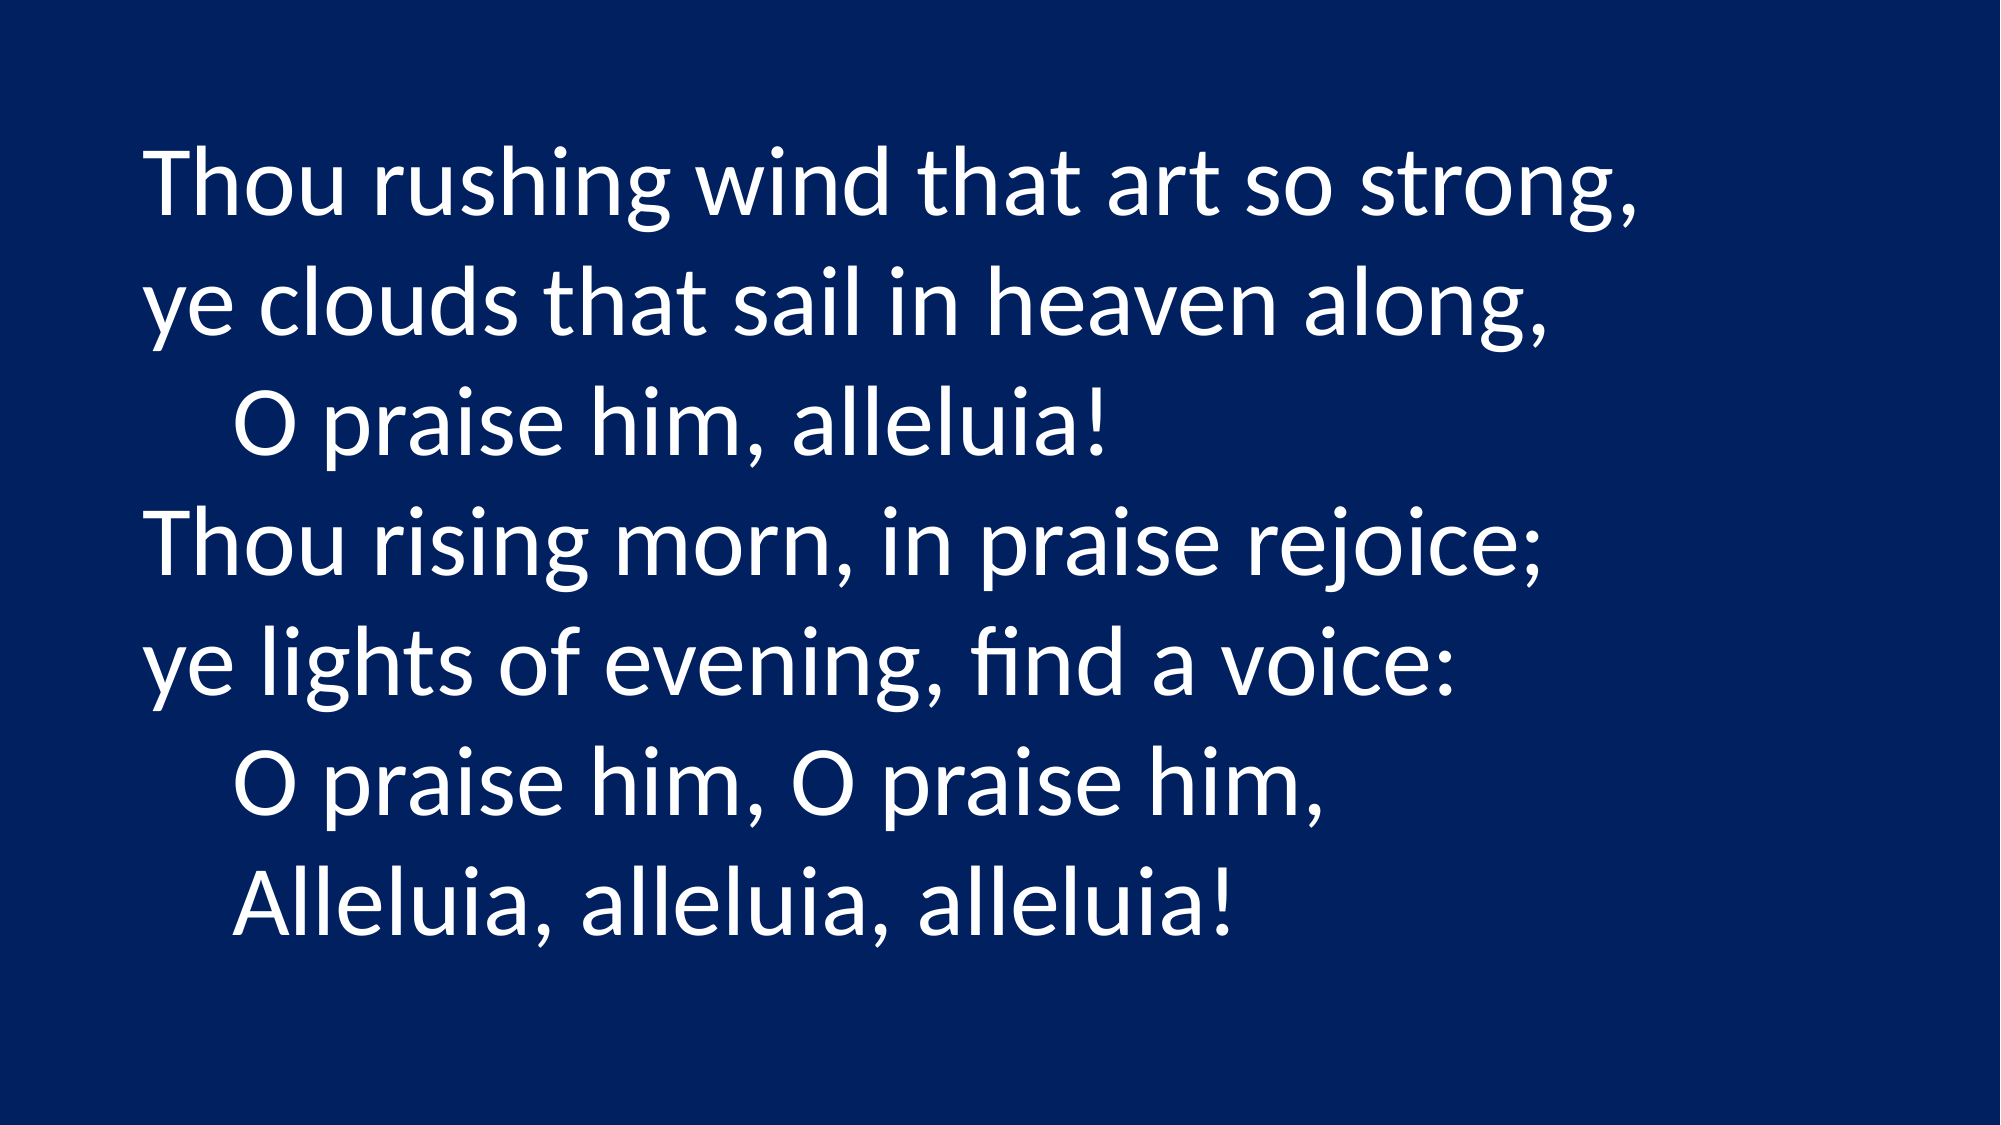

Thou rushing wind that art so strong,
ye clouds that sail in heaven along,
    O praise him, alleluia!
Thou rising morn, in praise rejoice;
ye lights of evening, find a voice:
    O praise him, O praise him,
    Alleluia, alleluia, alleluia!